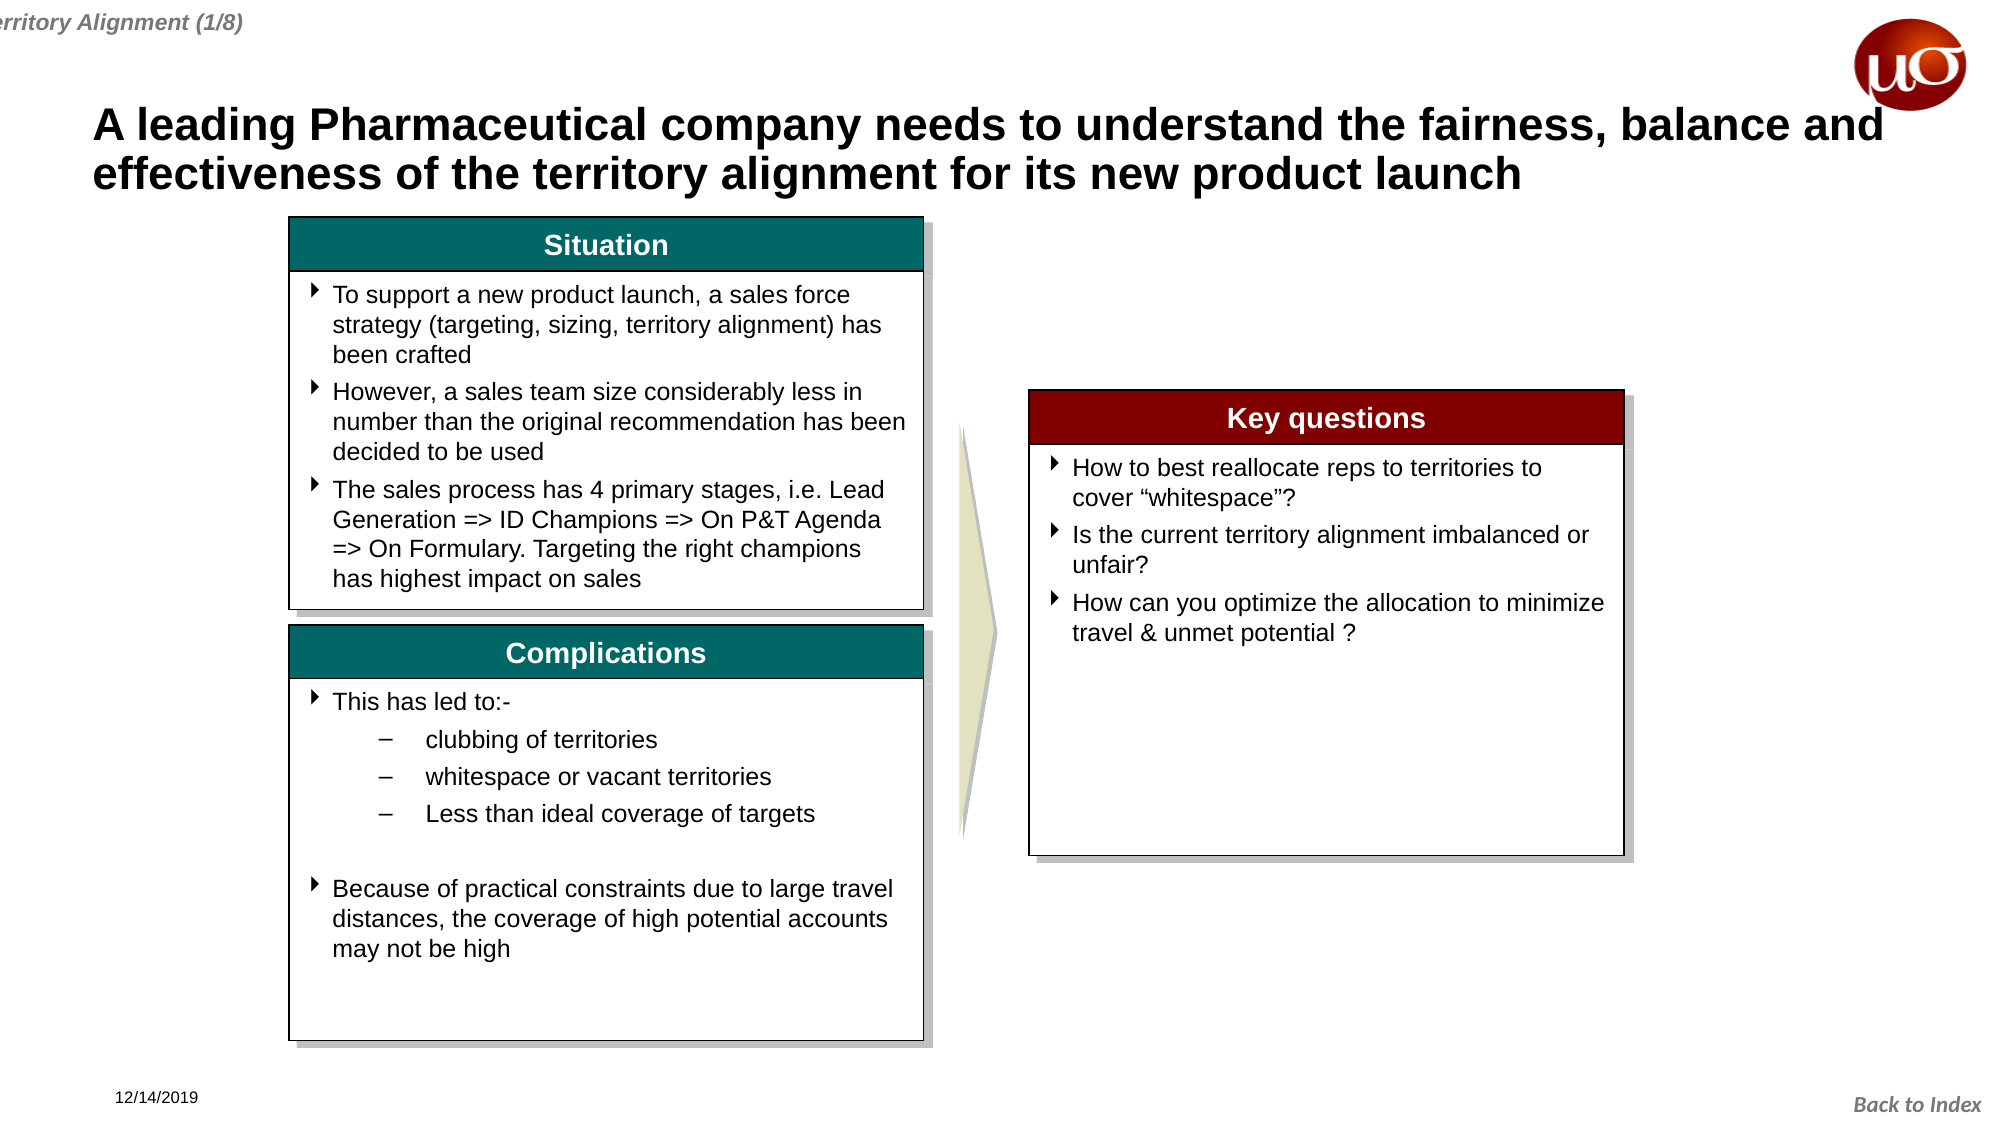

Territory Alignment (1/8)
# A leading Pharmaceutical company needs to understand the fairness, balance and effectiveness of the territory alignment for its new product launch
Situation
To support a new product launch, a sales force strategy (targeting, sizing, territory alignment) has been crafted
However, a sales team size considerably less in number than the original recommendation has been decided to be used
The sales process has 4 primary stages, i.e. Lead Generation => ID Champions => On P&T Agenda => On Formulary. Targeting the right champions has highest impact on sales
Key questions
How to best reallocate reps to territories to cover “whitespace”?
Is the current territory alignment imbalanced or unfair?
How can you optimize the allocation to minimize travel & unmet potential ?

Complications
This has led to:-
clubbing of territories
whitespace or vacant territories
Less than ideal coverage of targets

Because of practical constraints due to large travel distances, the coverage of high potential accounts may not be high

12/14/2019
Back to Index